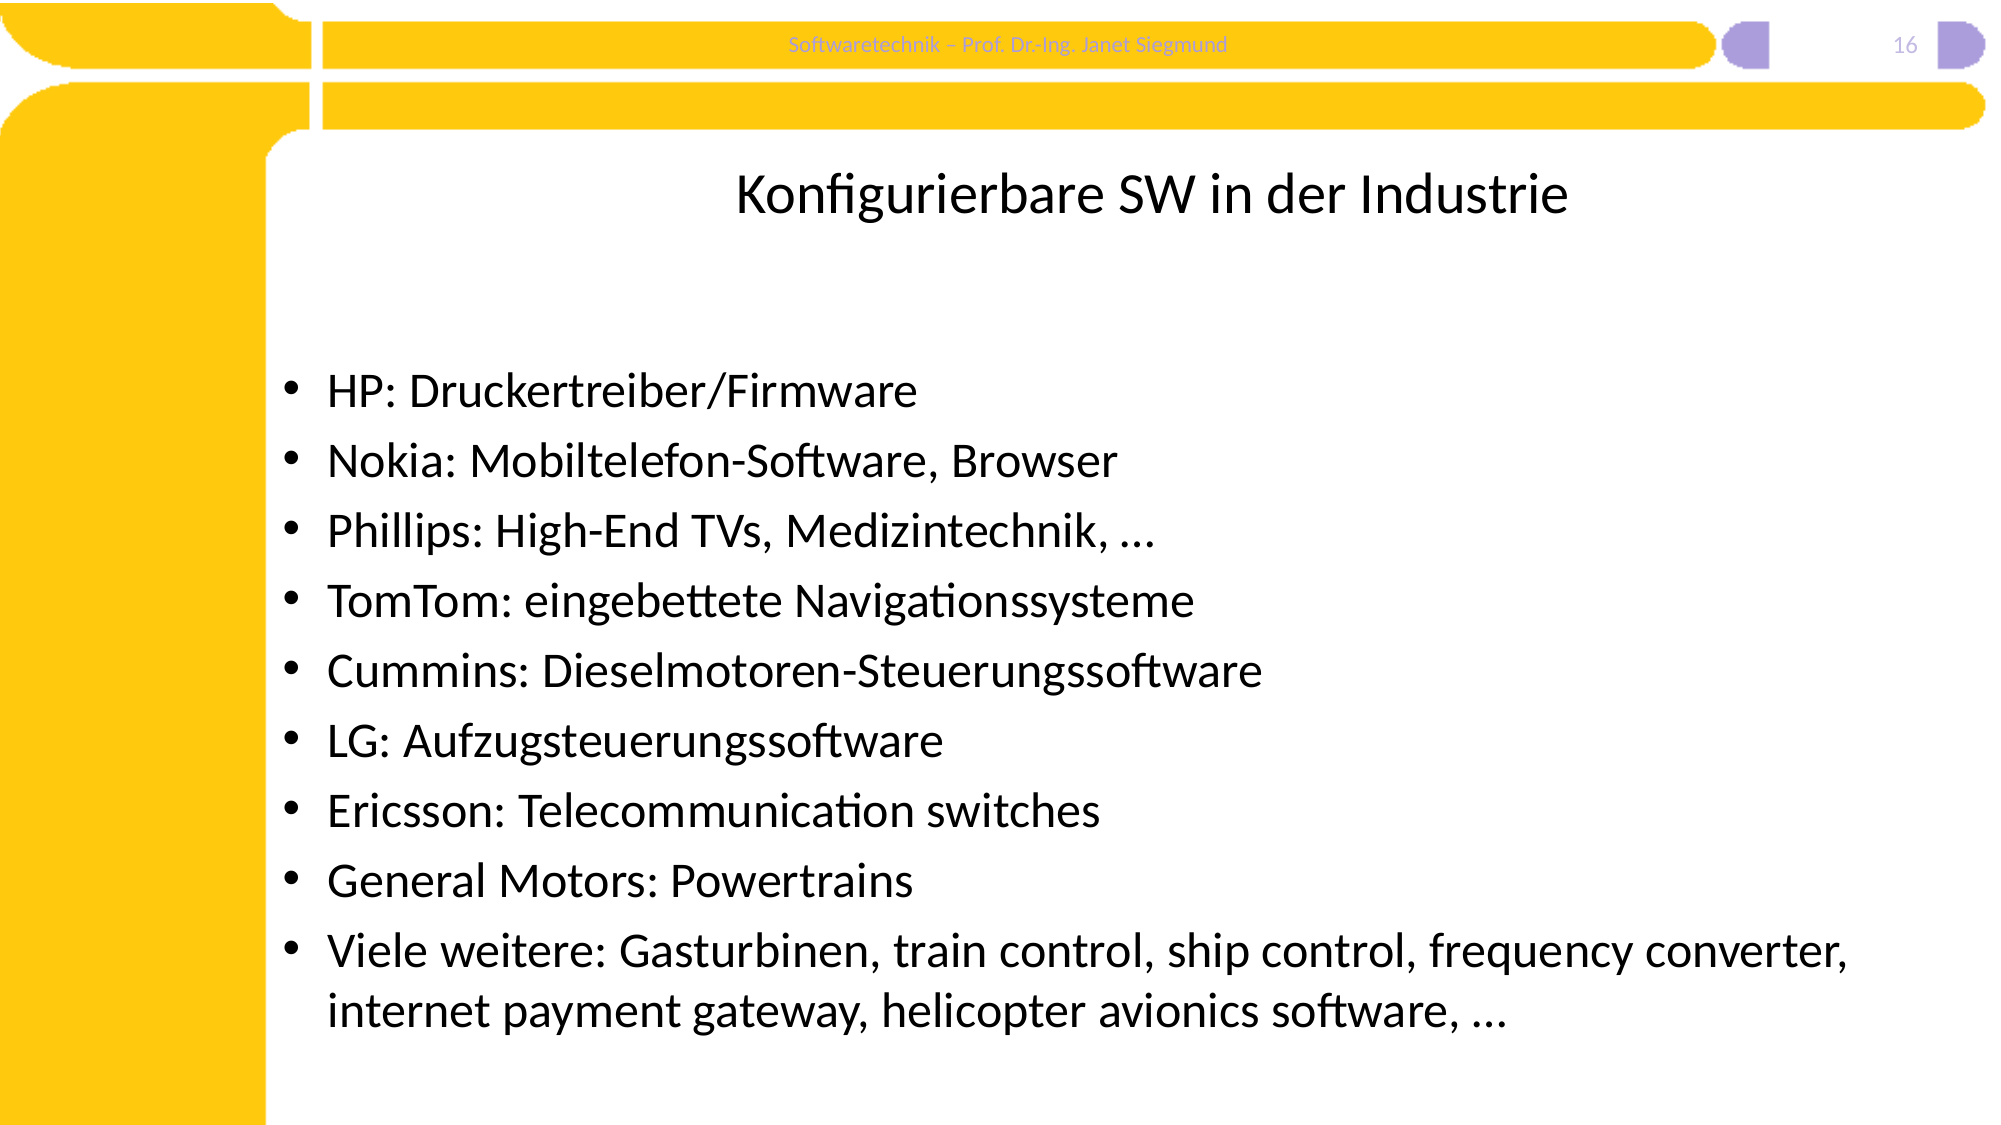

16
# Konfigurierbare SW in der Industrie
HP: Druckertreiber/Firmware
Nokia: Mobiltelefon-Software, Browser
Phillips: High-End TVs, Medizintechnik, …
TomTom: eingebettete Navigationssysteme
Cummins: Dieselmotoren-Steuerungssoftware
LG: Aufzugsteuerungssoftware
Ericsson: Telecommunication switches
General Motors: Powertrains
Viele weitere: Gasturbinen, train control, ship control, frequency converter, internet payment gateway, helicopter avionics software, …